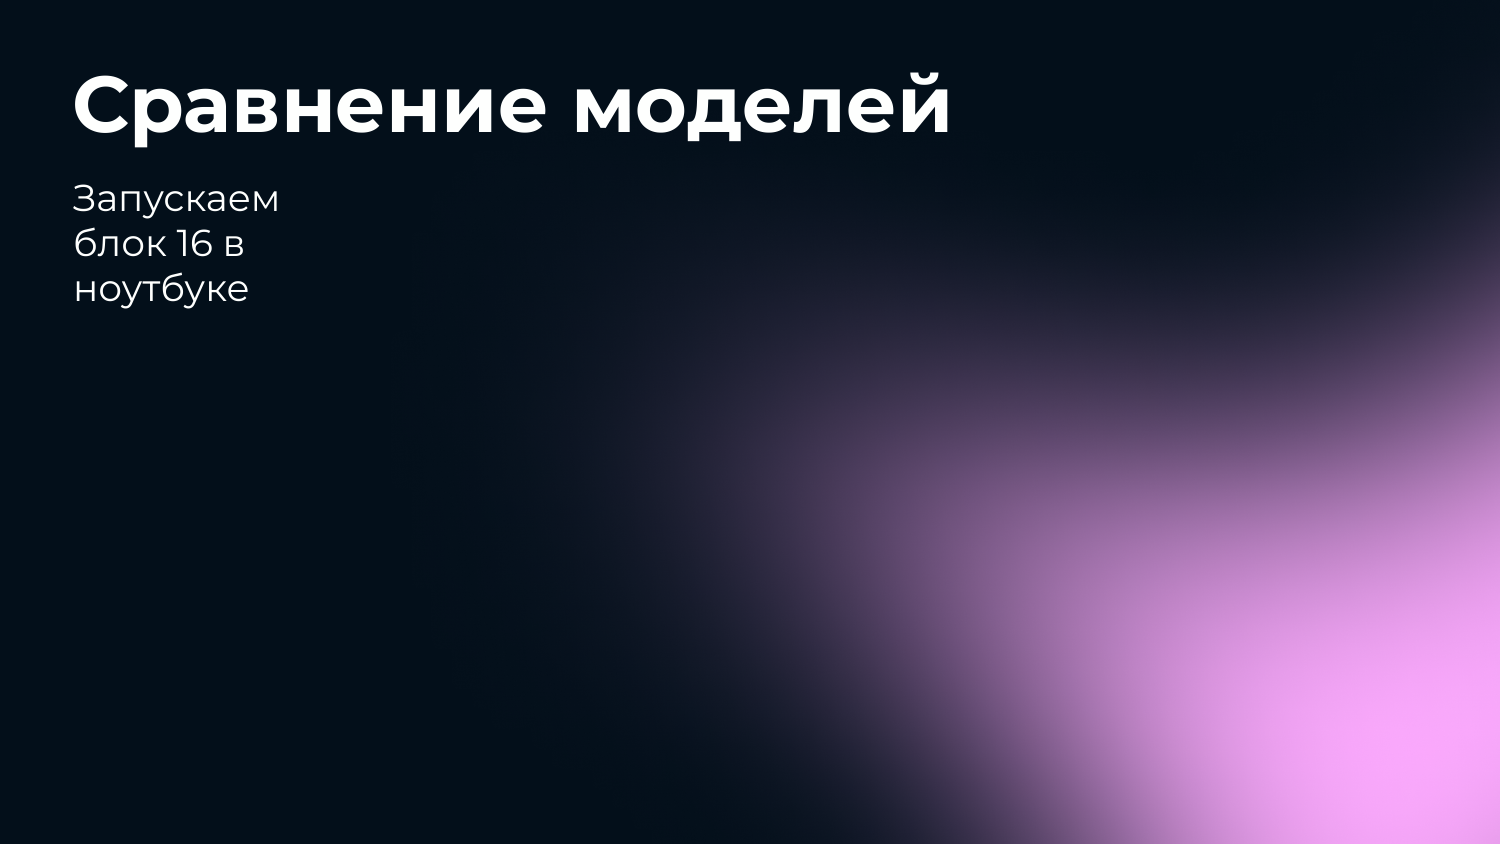

# Сравнение моделей
Запускаем блок 16 в ноутбуке